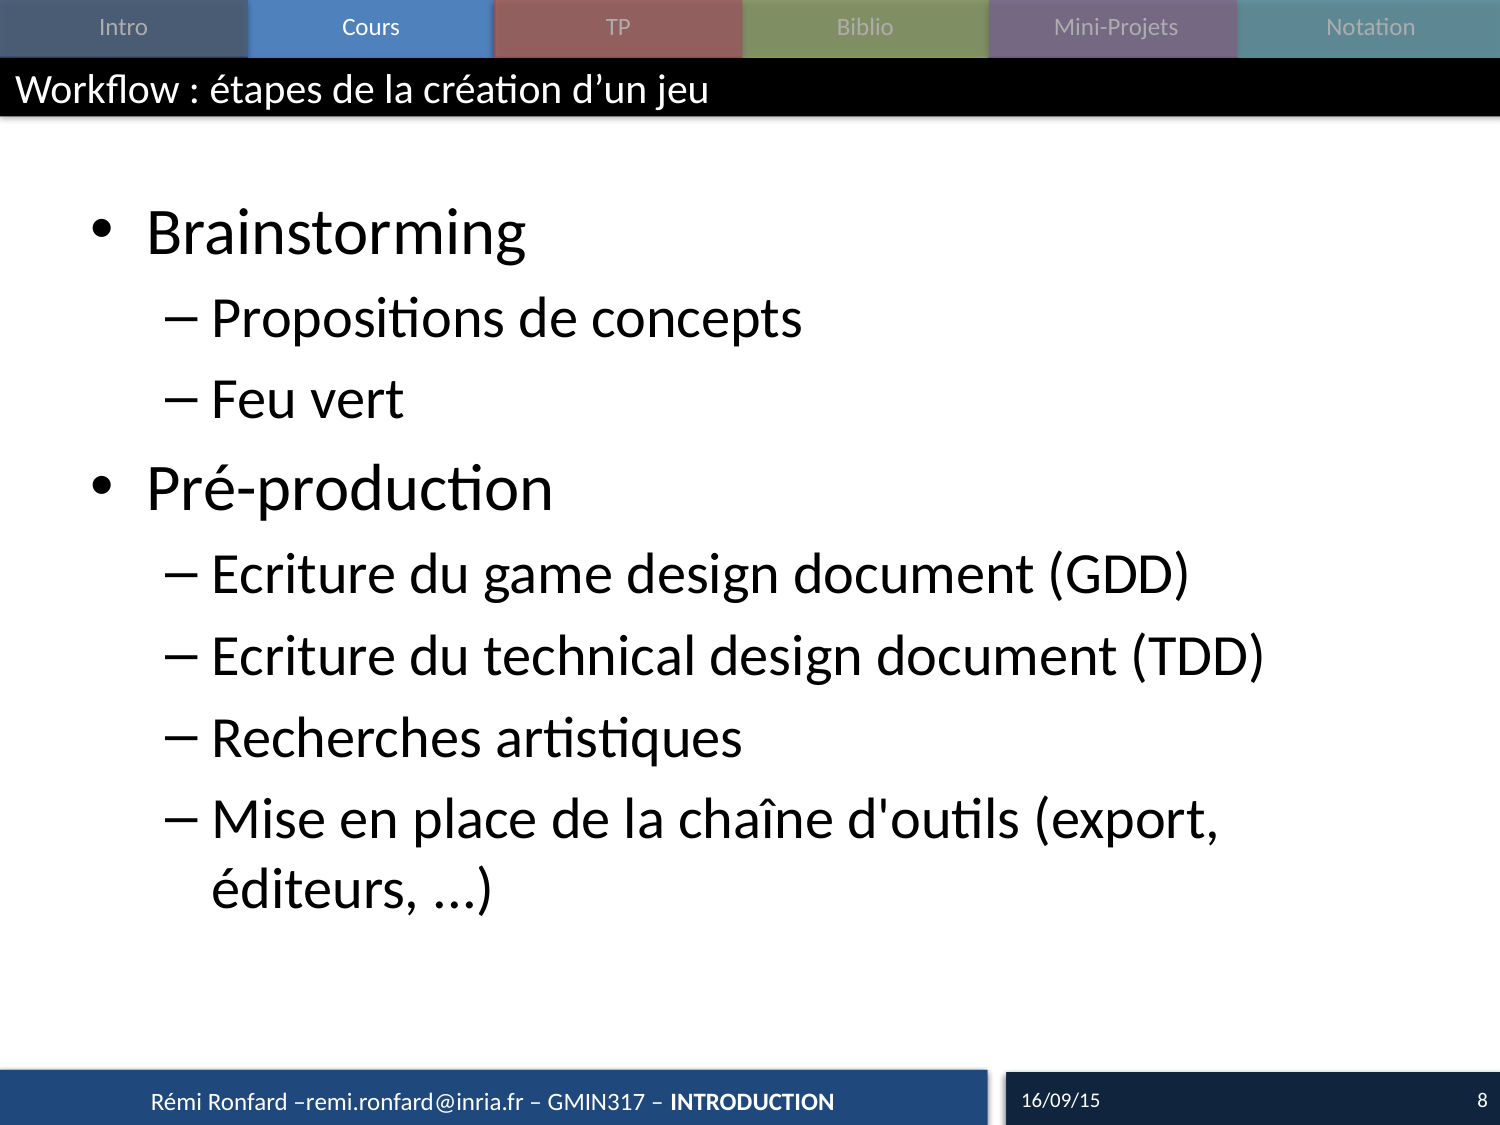

# Workflow : étapes de la création d’un jeu
Brainstorming
Propositions de concepts
Feu vert
Pré-production
Ecriture du game design document (GDD)
Ecriture du technical design document (TDD)
Recherches artistiques
Mise en place de la chaîne d'outils (export, éditeurs, ...)
16/09/15
8
Rémi Ronfard –remi.ronfard@inria.fr – GMIN317 – INTRODUCTION